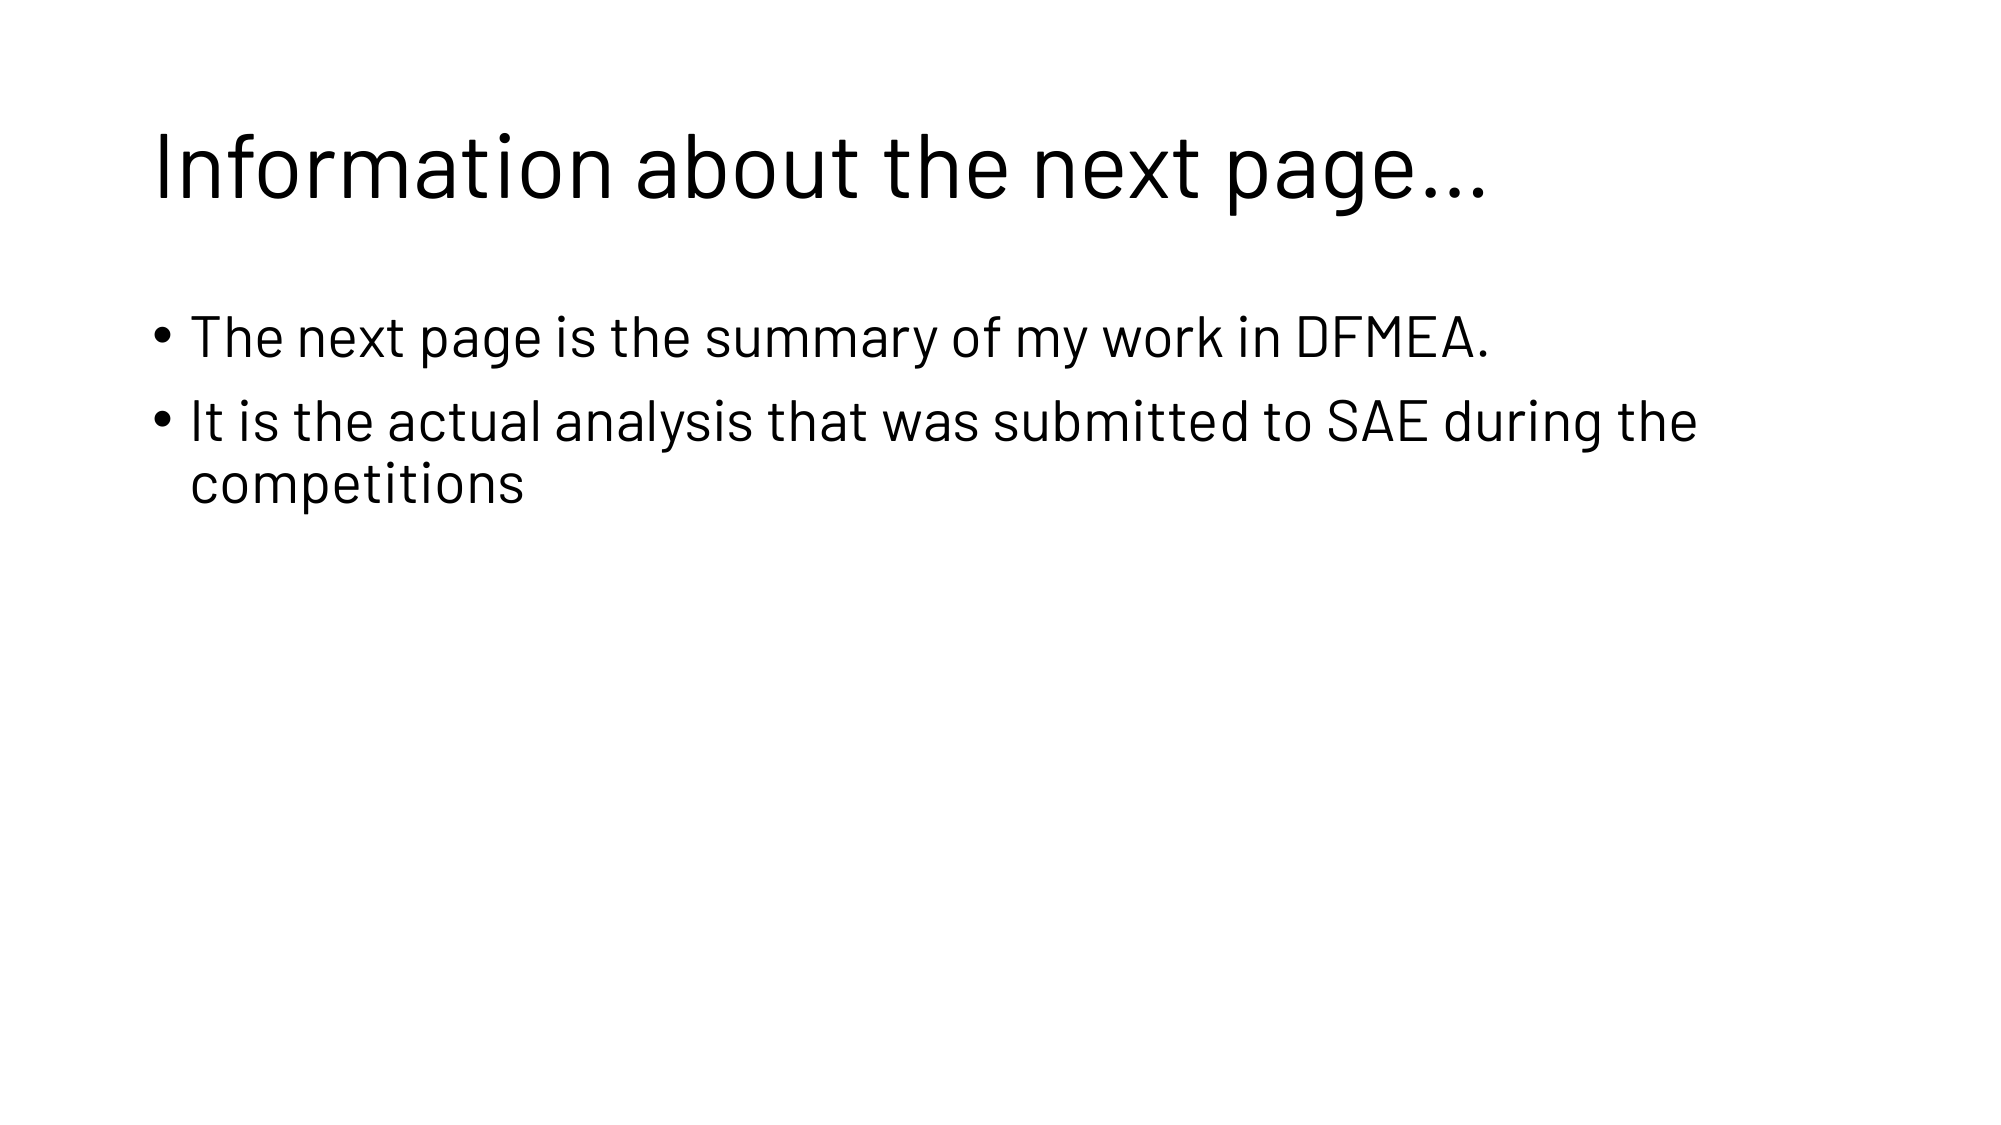

# Information about the next page…
The next page is the summary of my work in DFMEA.
It is the actual analysis that was submitted to SAE during the competitions